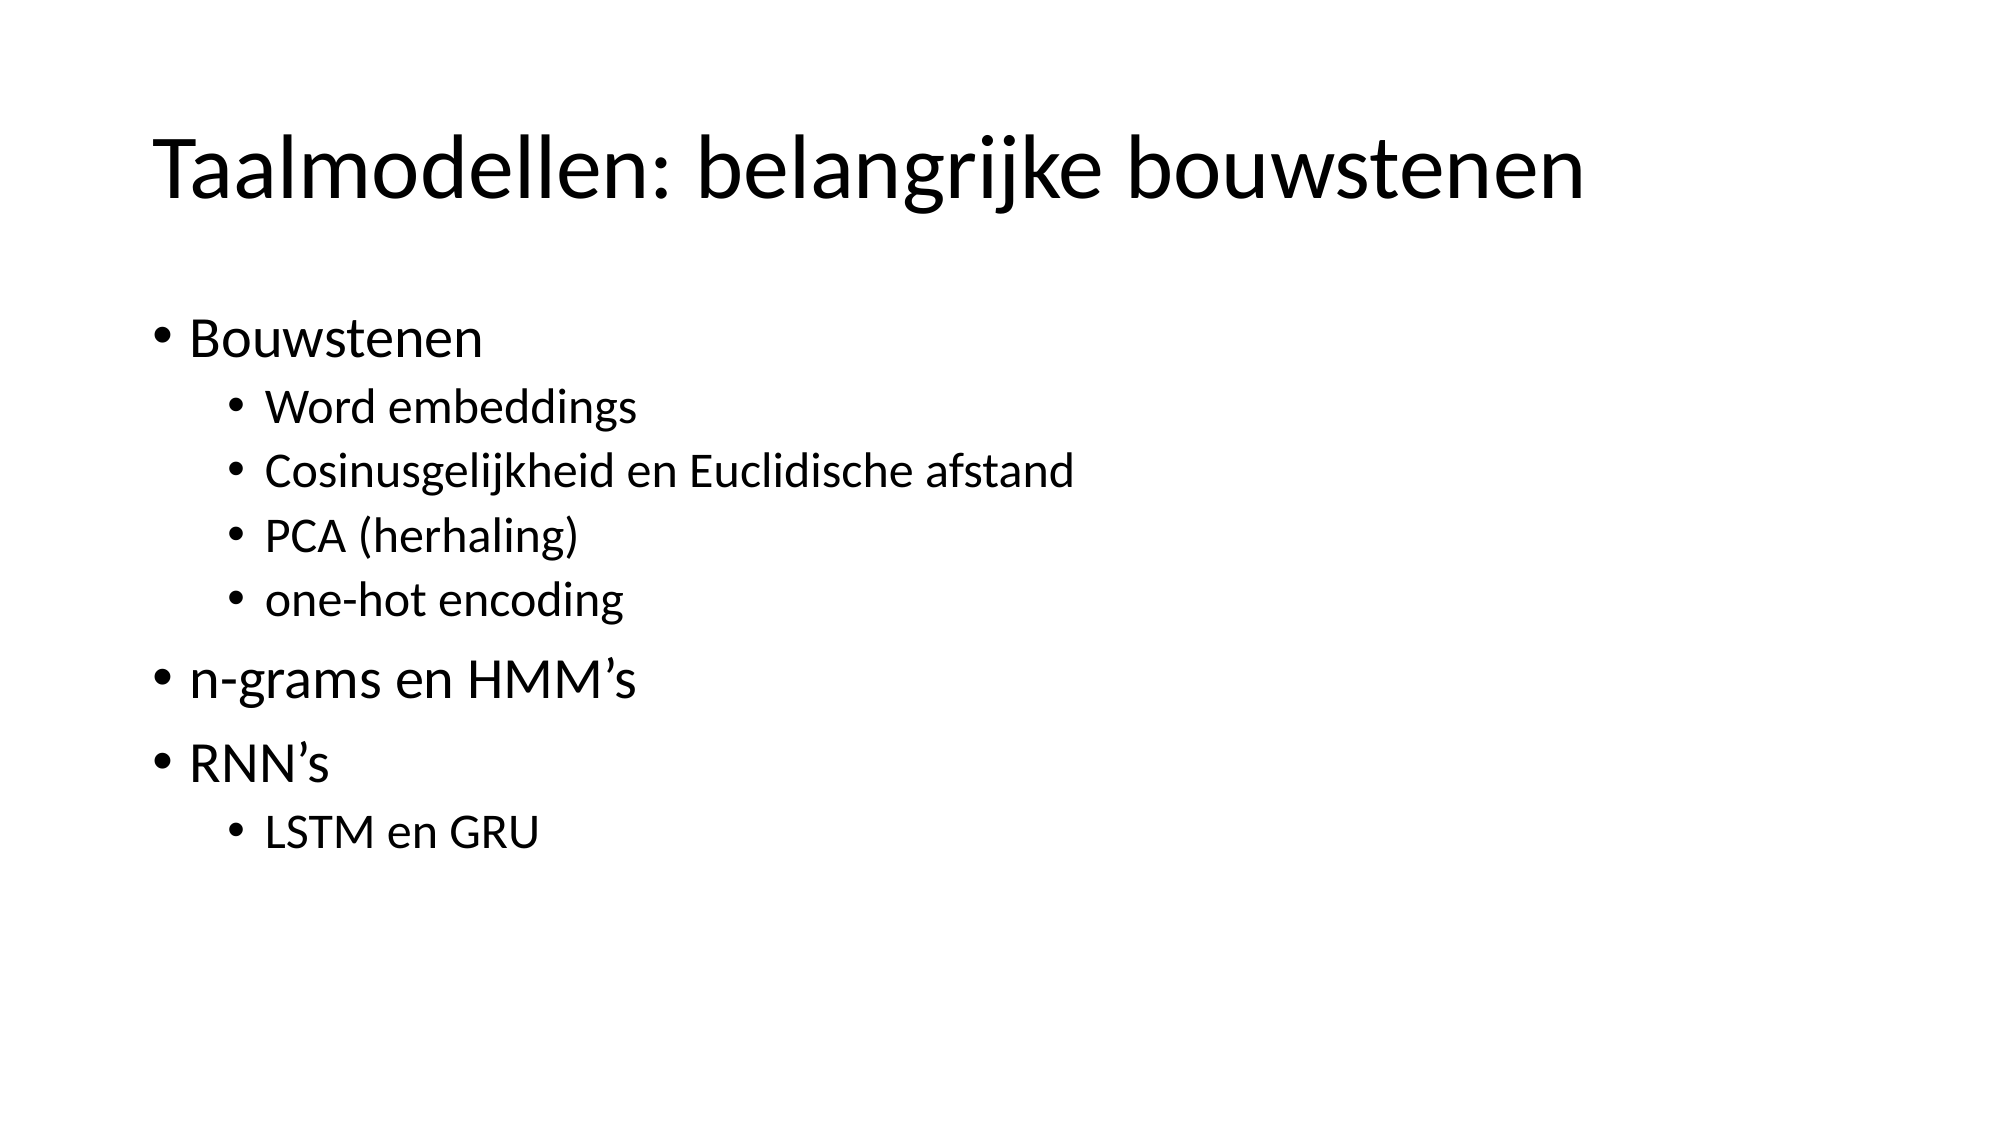

# Taalmodellen: belangrijke bouwstenen
Bouwstenen
Word embeddings
Cosinusgelijkheid en Euclidische afstand
PCA (herhaling)
one-hot encoding
n-grams en HMM’s
RNN’s
LSTM en GRU